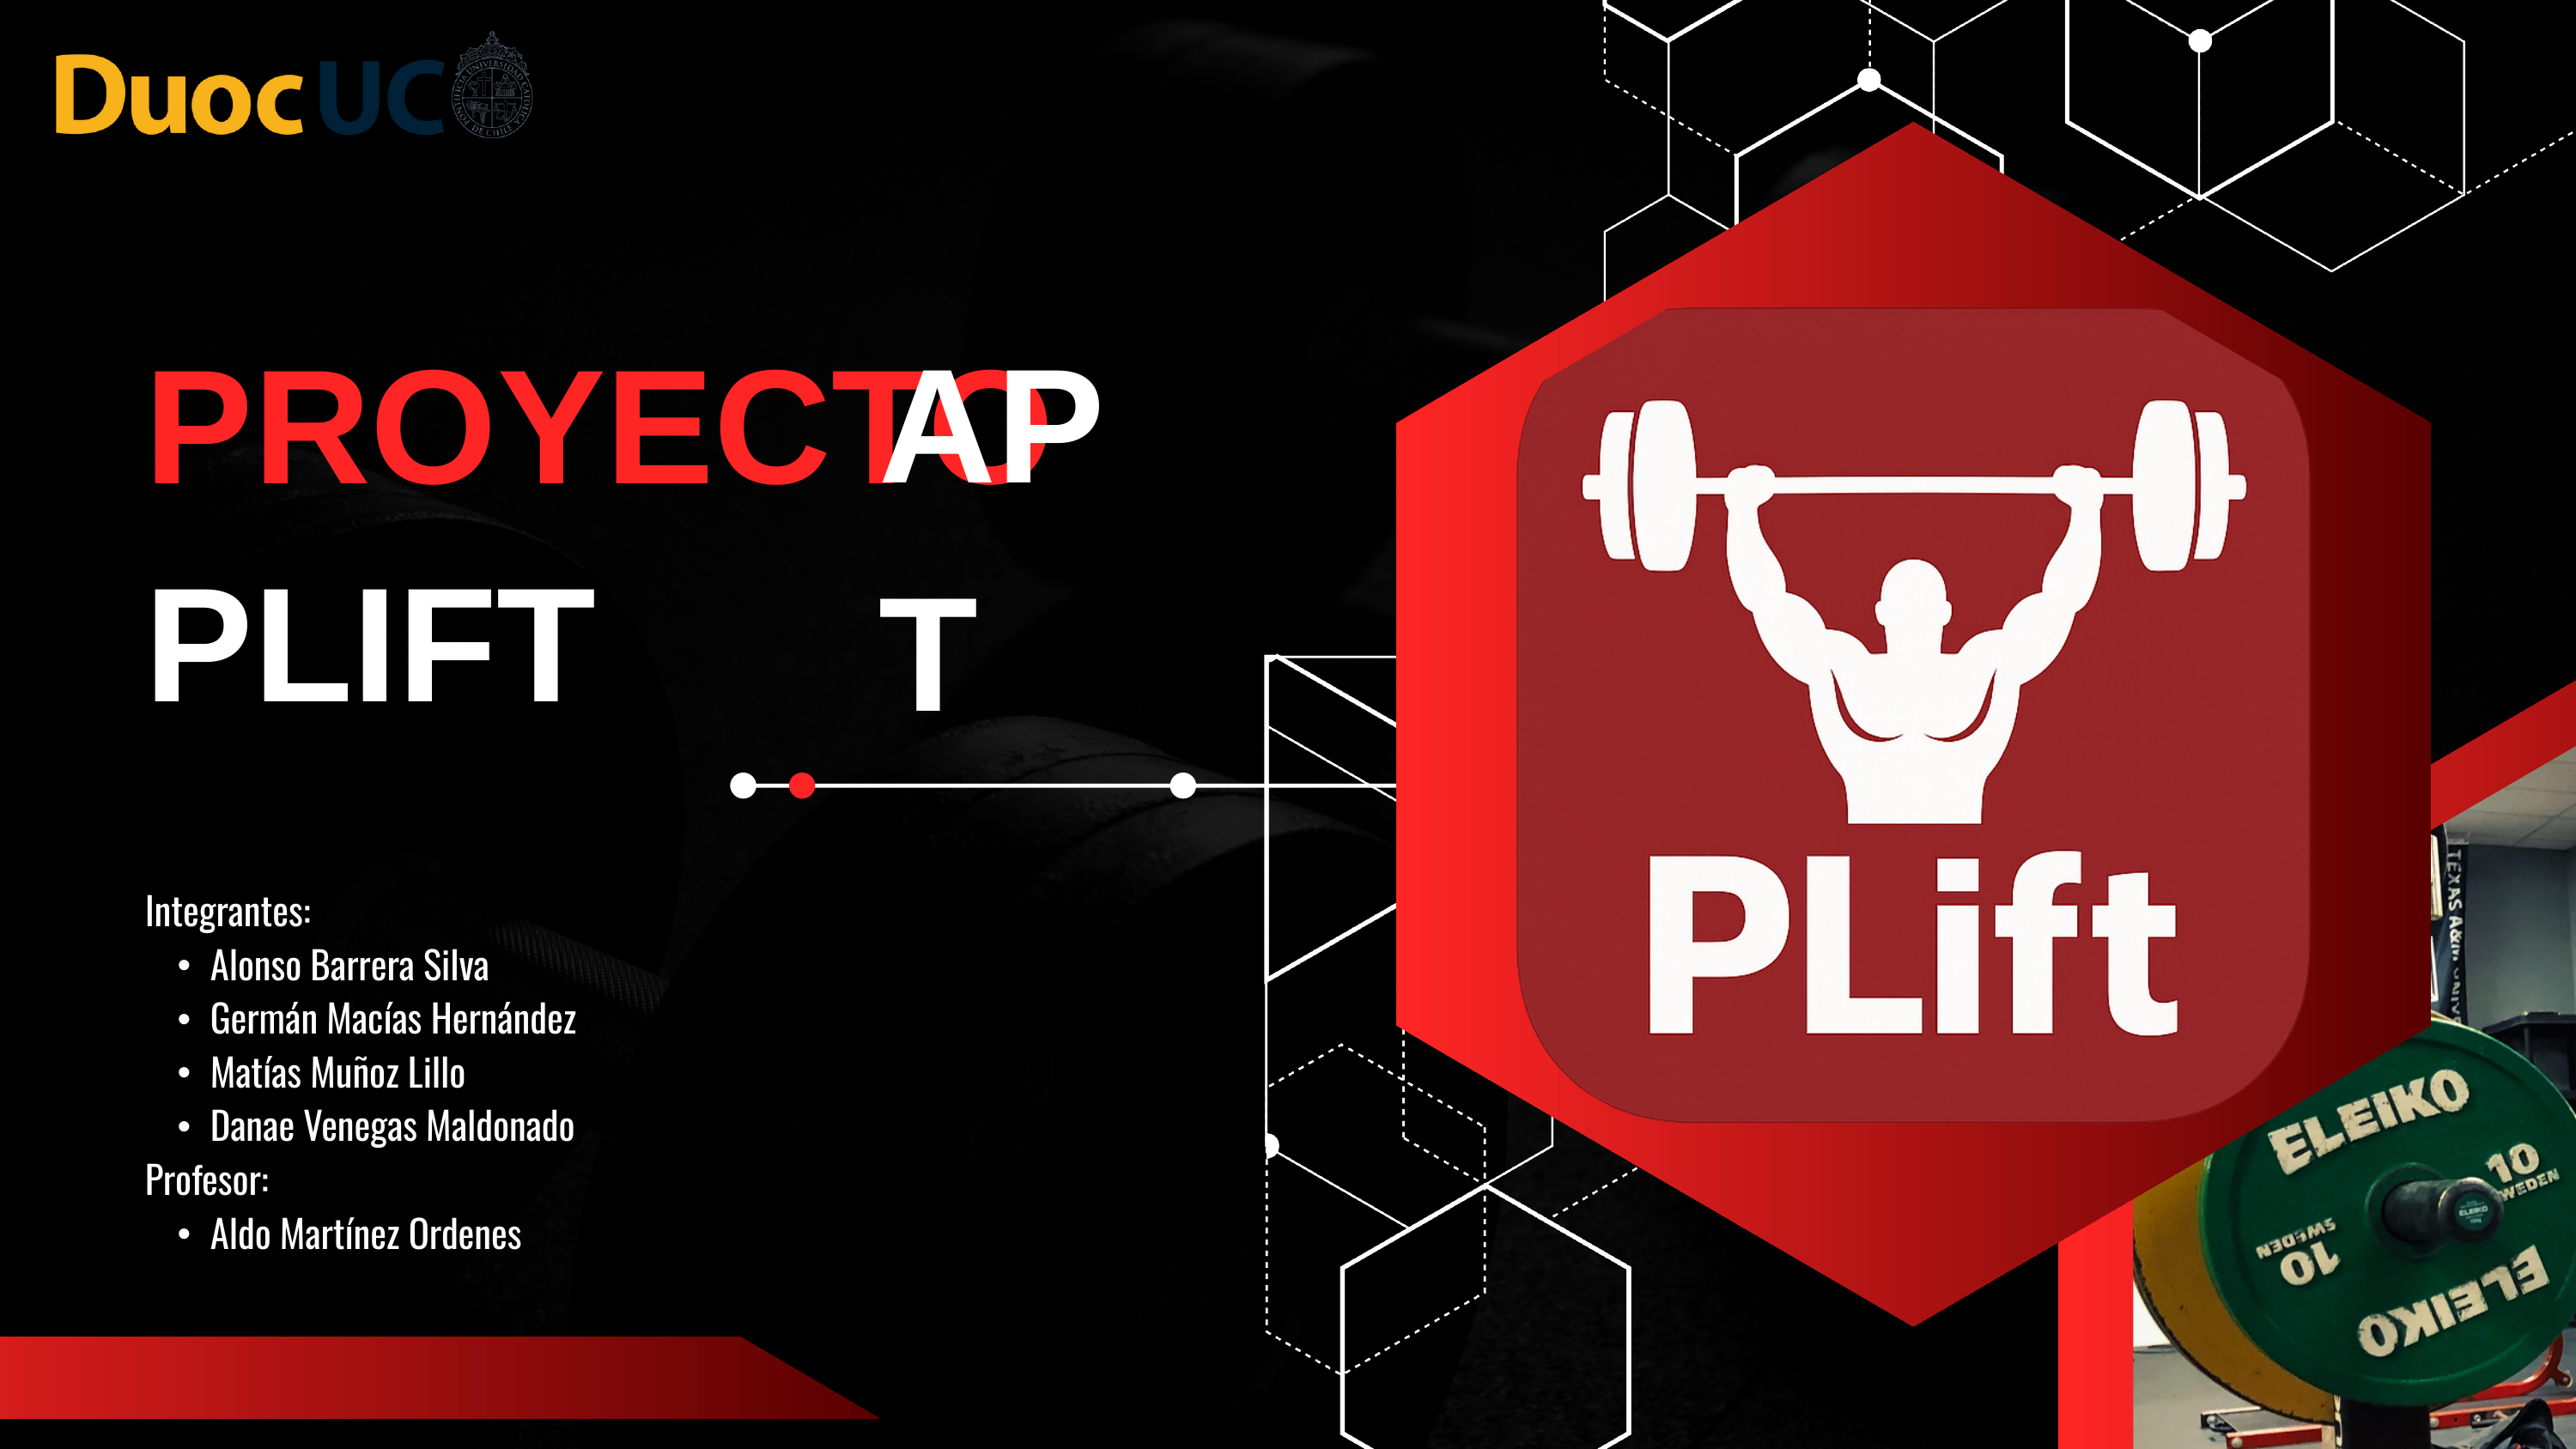

PROYECTO
APT
PLIFT

Integrantes:
Alonso Barrera Silva
Germán Macías Hernández
Matías Muñoz Lillo
Danae Venegas Maldonado
Profesor:
Aldo Martínez Ordenes